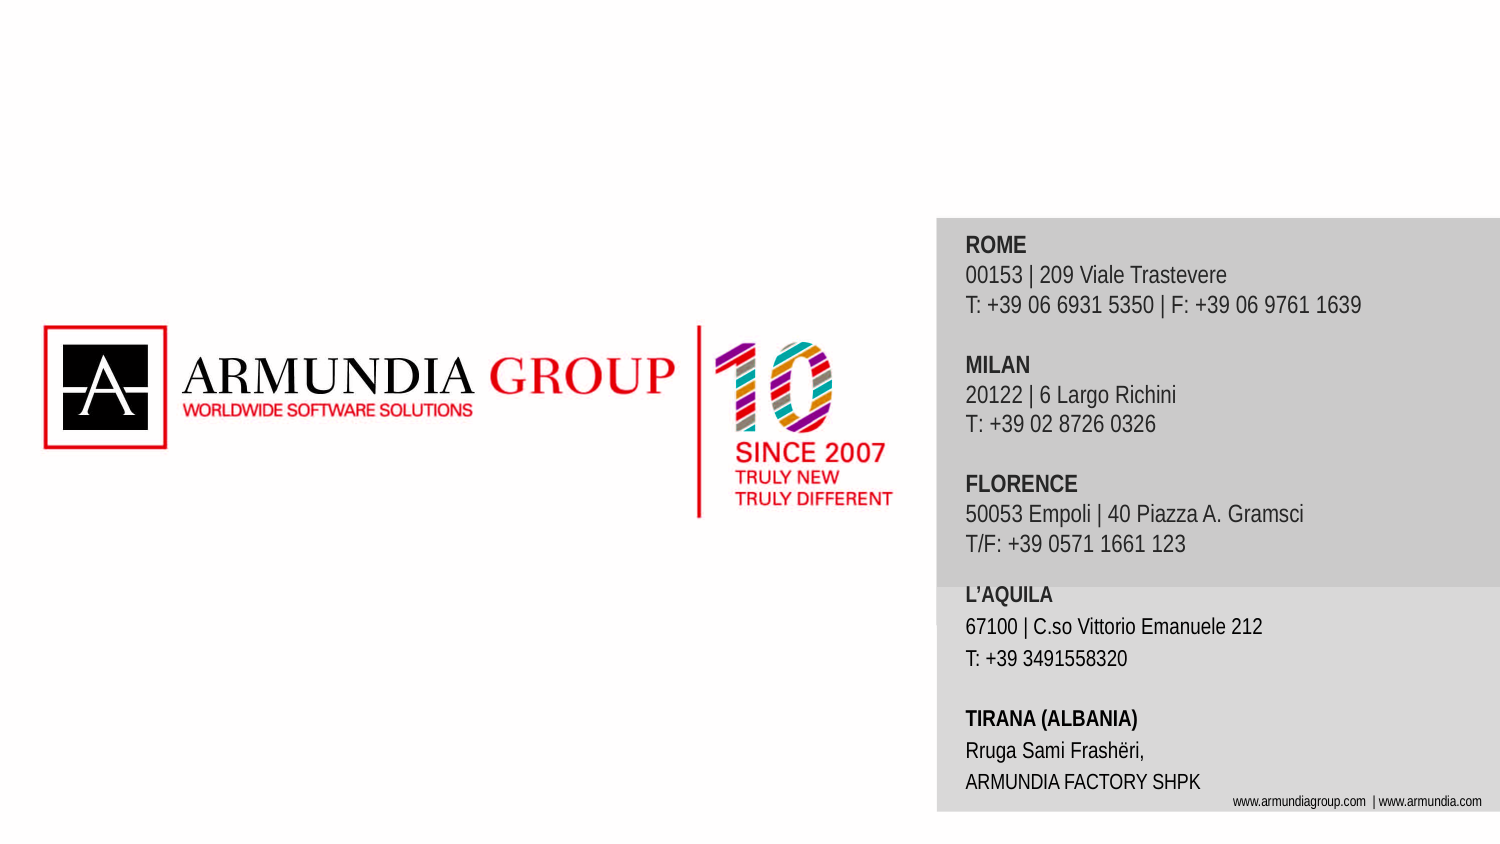

L’AQUILA
67100 | C.so Vittorio Emanuele 212
T: +39 3491558320

TIRANA (ALBANIA)
Rruga Sami Frashëri,
ARMUNDIA FACTORY SHPK
www.armundiagroup.com  | www.armundia.com